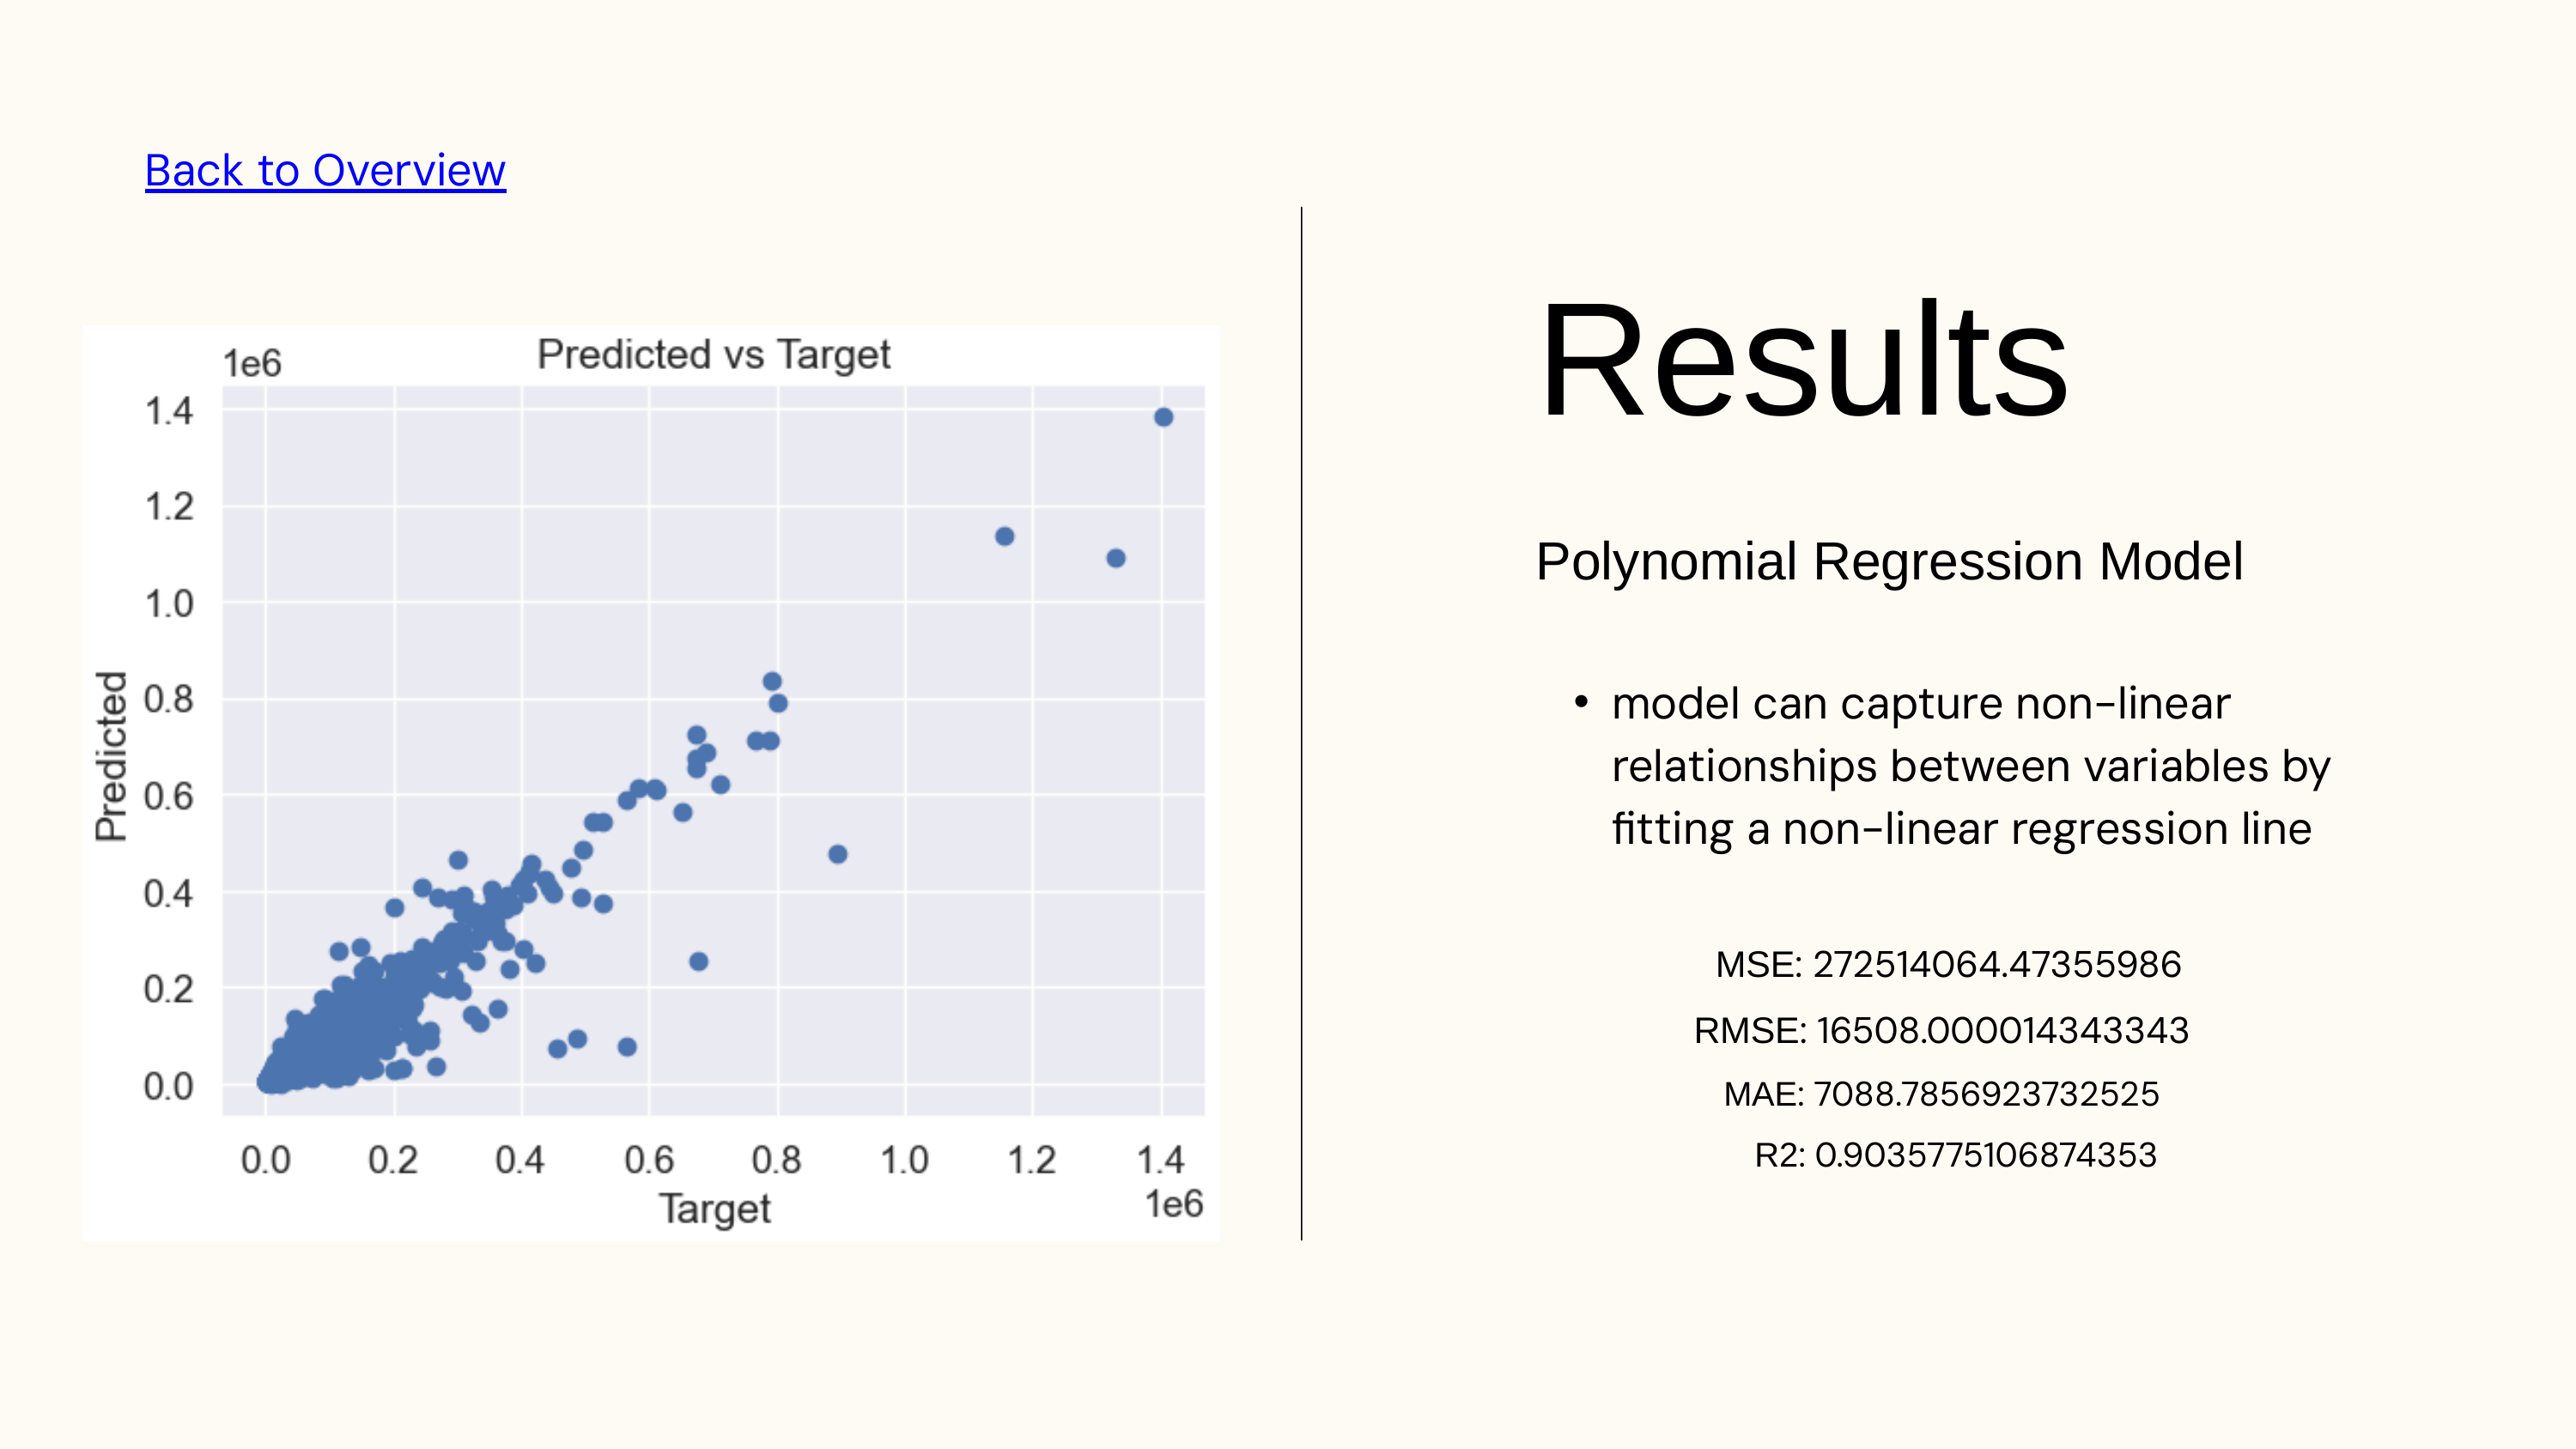

Back to Overview
Results
Polynomial Regression Model
model can capture non-linear relationships between variables by fitting a non-linear regression line

MSE: 272514064.47355986
RMSE: 16508.000014343343
MAE: 7088.7856923732525
R2: 0.9035775106874353